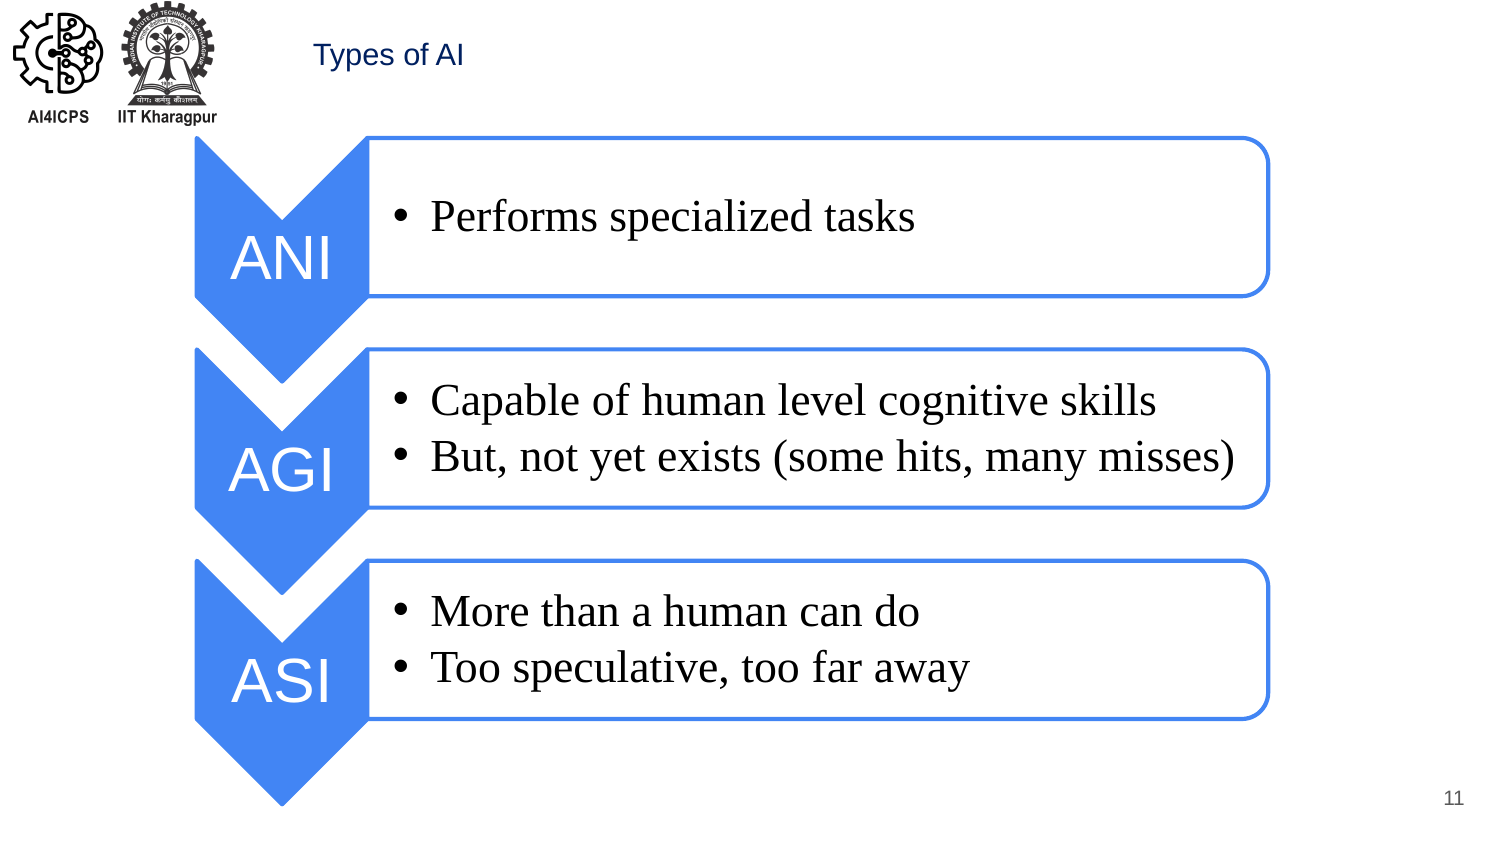

# Types of AI
ANI
Performs specialized tasks
AGI
Capable of human level cognitive skills
But, not yet exists (some hits, many misses)
ASI
More than a human can do
Too speculative, too far away
11